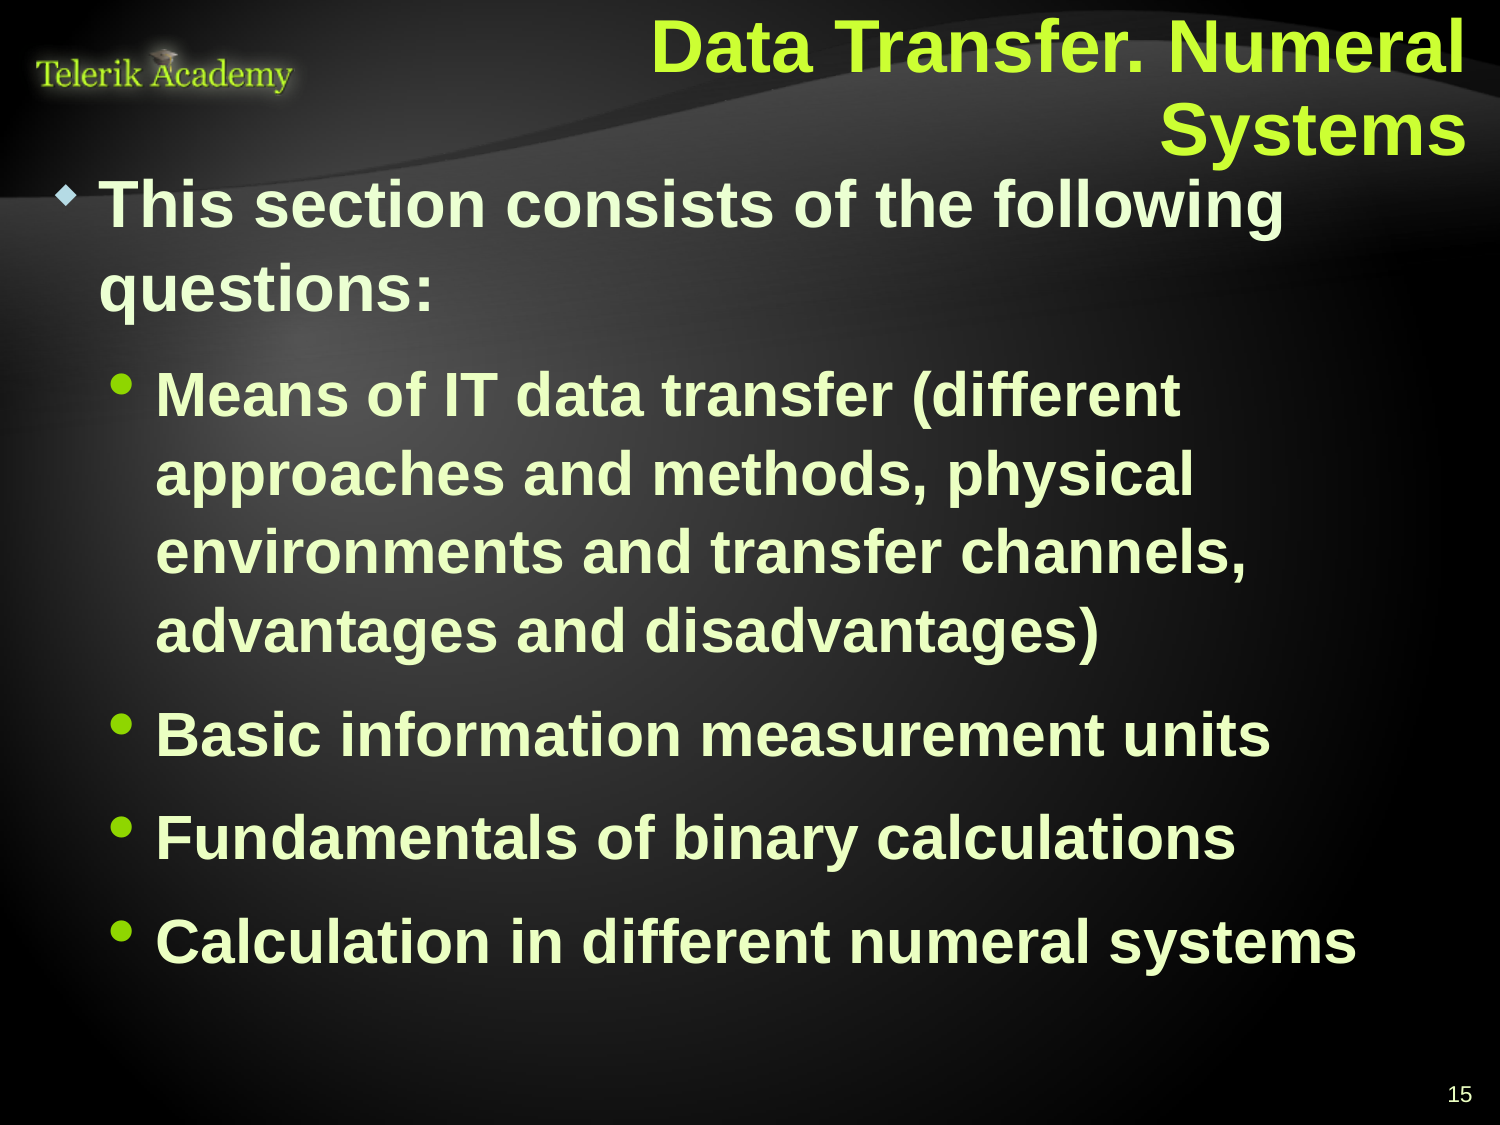

# Data Transfer. Numeral Systems
This section consists of the following questions:
Means of IT data transfer (different approaches and methods, physical environments and transfer channels, advantages and disadvantages)
Basic information measurement units
Fundamentals of binary calculations
Calculation in different numeral systems
15